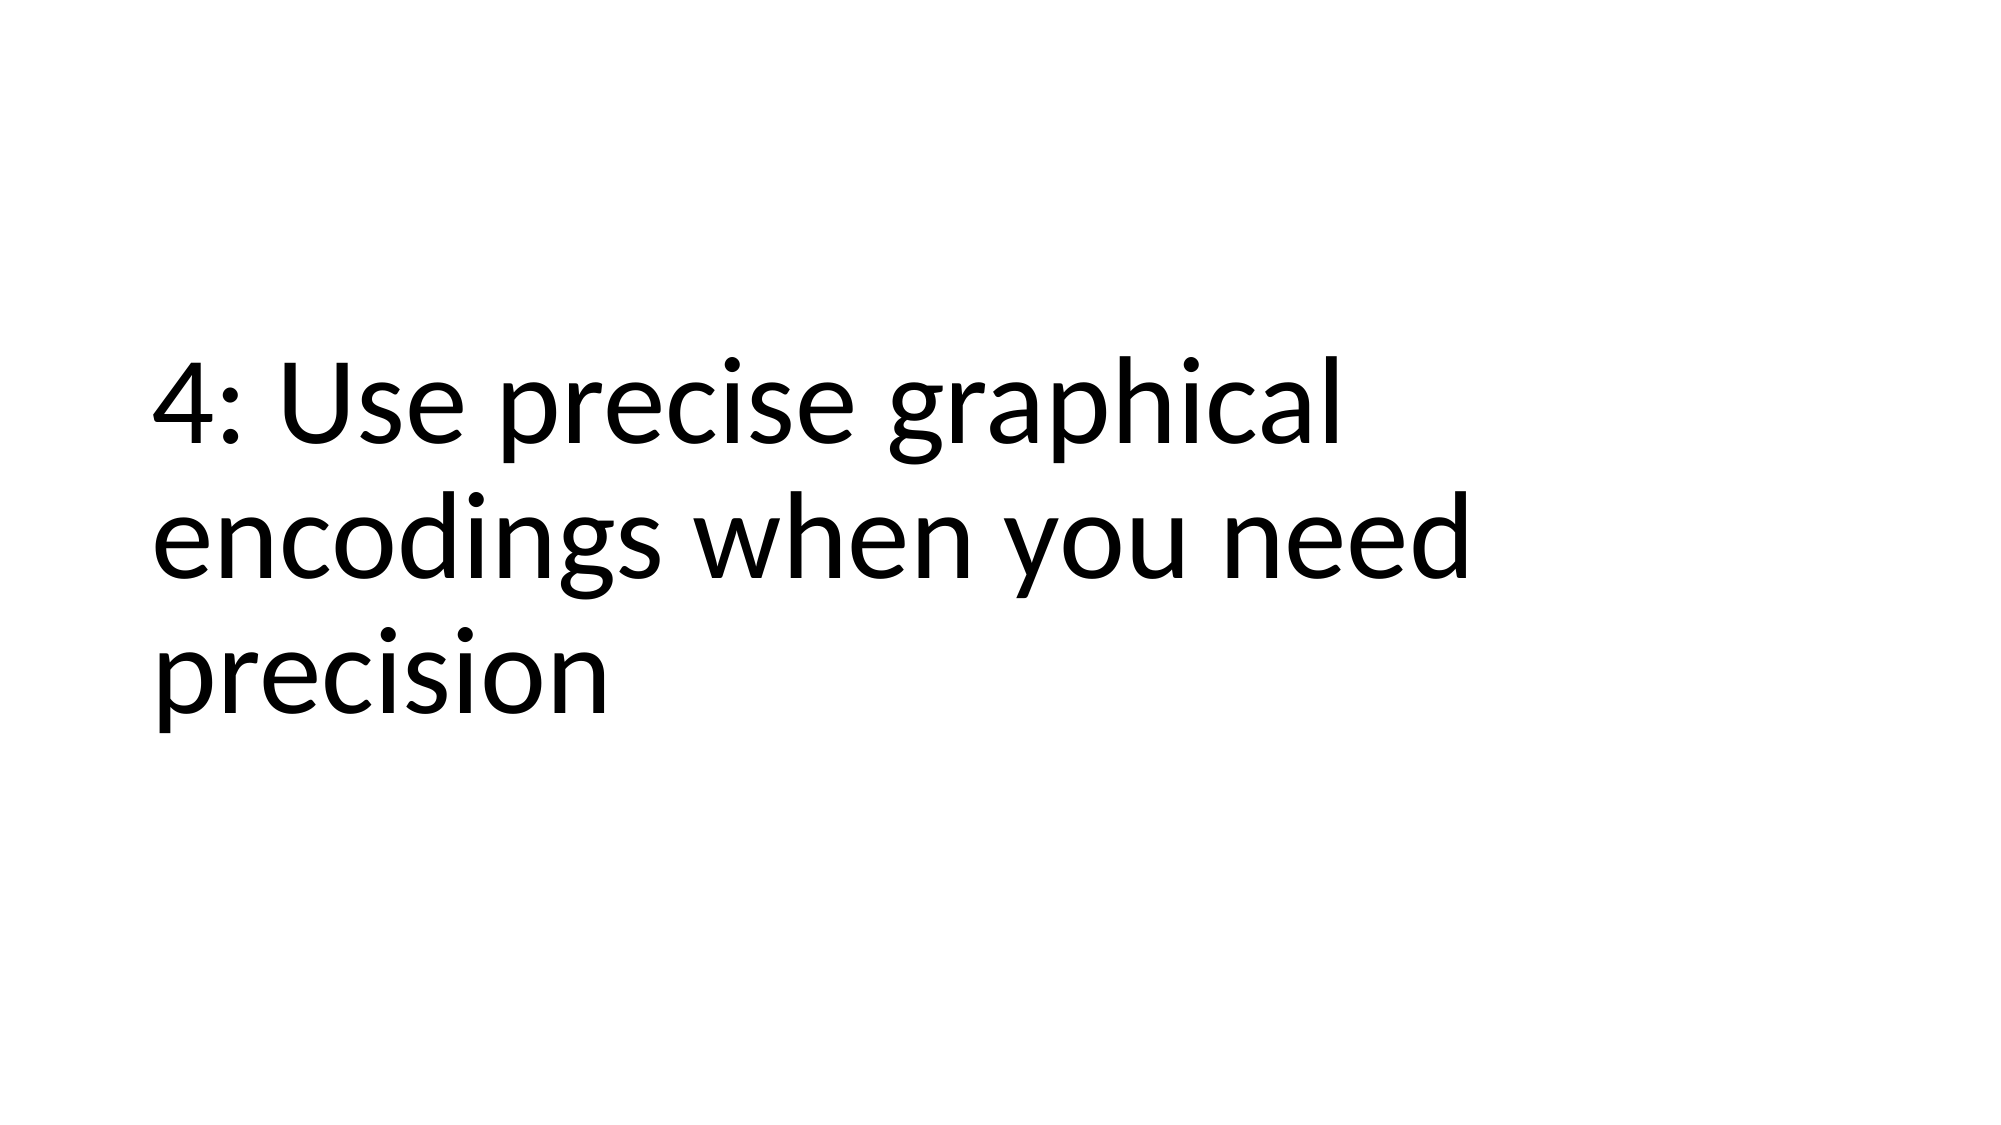

# 4: Use precise graphical encodings when you need precision